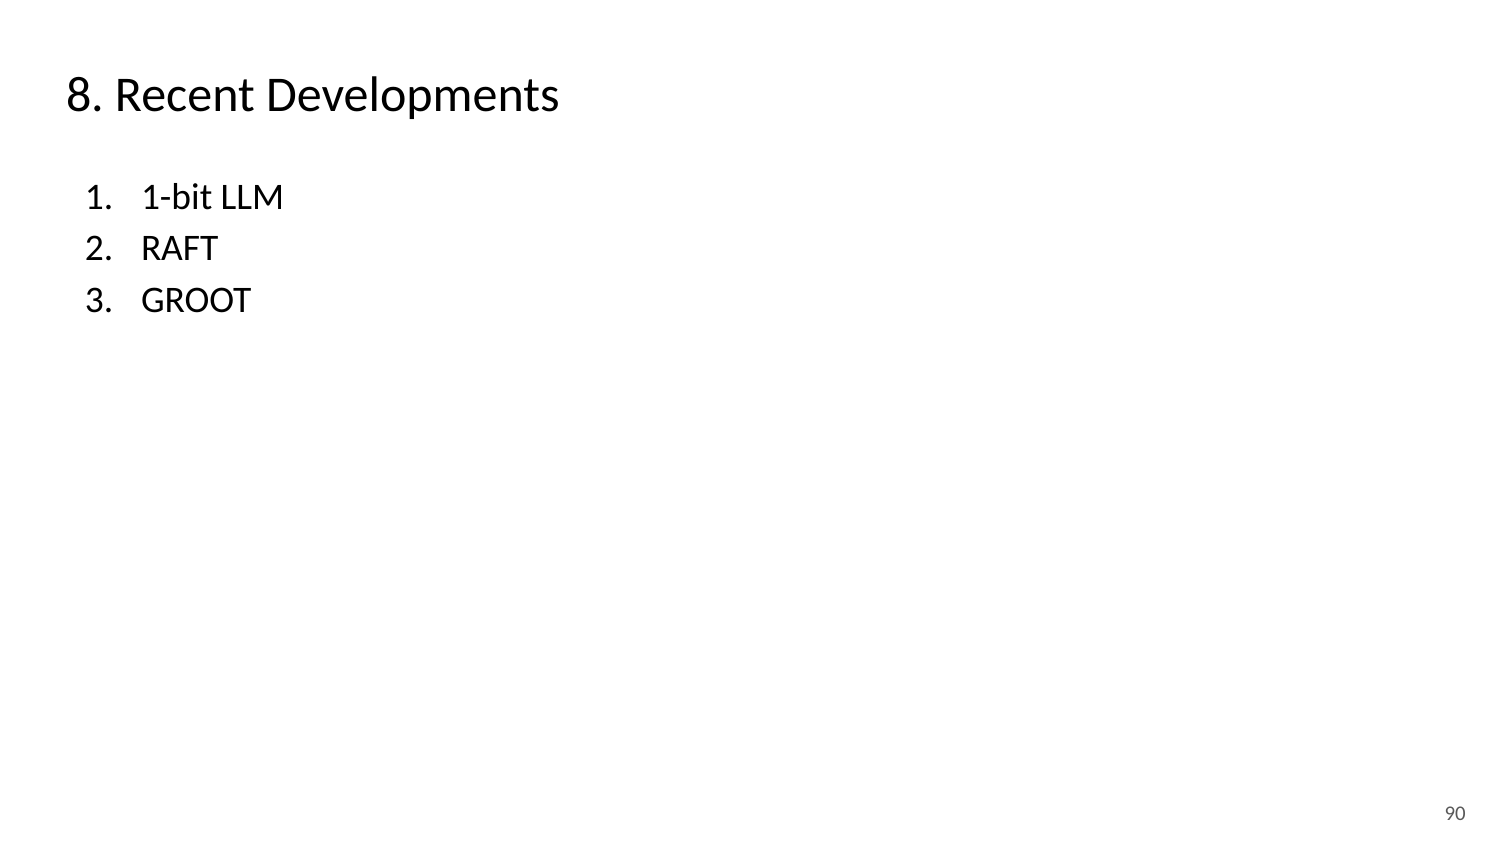

# 8. Recent Developments

1-bit LLM
RAFT
GROOT
90